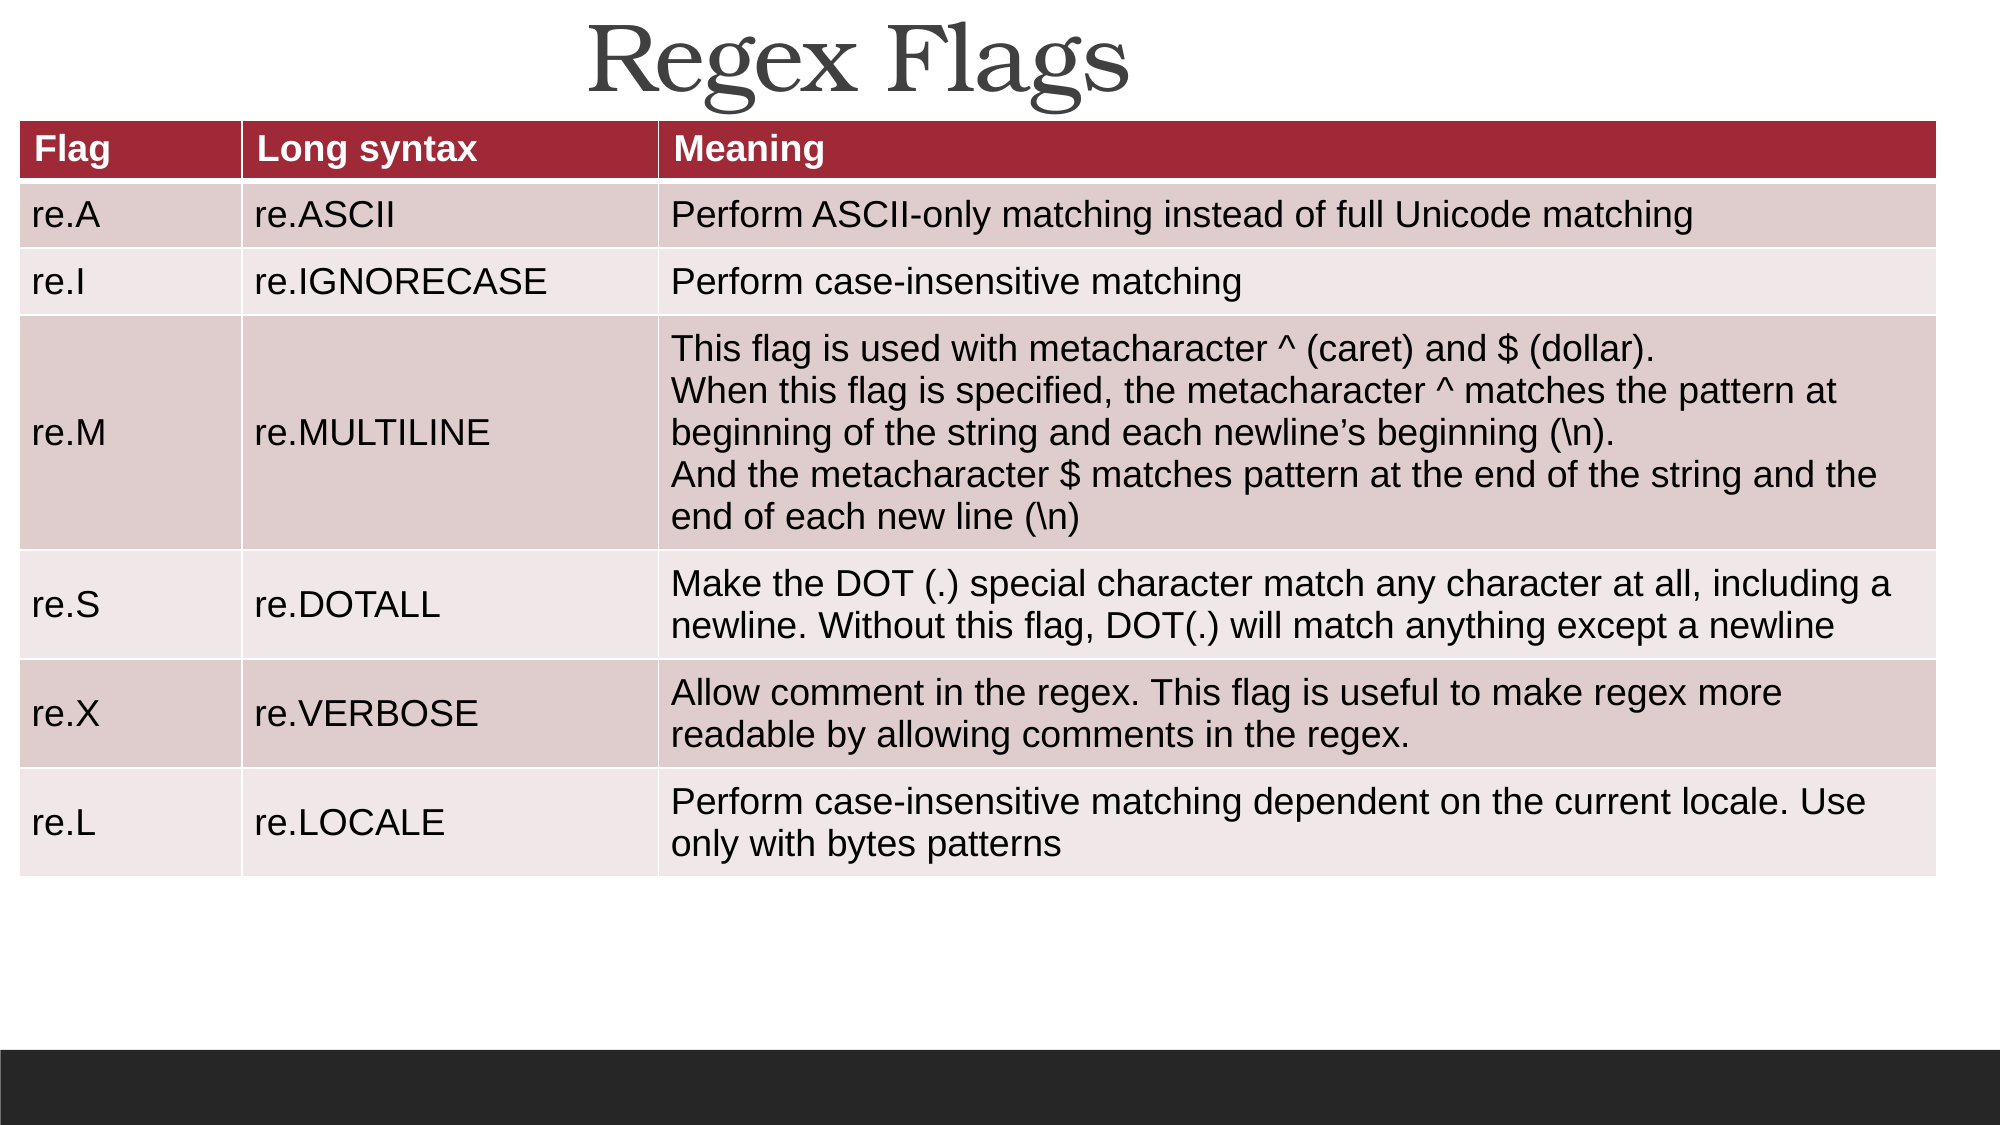

# Regex Flags
| Flag | Long syntax | Meaning |
| --- | --- | --- |
| re.A | re.ASCII | Perform ASCII-only matching instead of full Unicode matching |
| re.I | re.IGNORECASE | Perform case-insensitive matching |
| re.M | re.MULTILINE | This flag is used with metacharacter ^ (caret) and $ (dollar). When this flag is specified, the metacharacter ^ matches the pattern at beginning of the string and each newline’s beginning (\n). And the metacharacter $ matches pattern at the end of the string and the end of each new line (\n) |
| re.S | re.DOTALL | Make the DOT (.) special character match any character at all, including a newline. Without this flag, DOT(.) will match anything except a newline |
| re.X | re.VERBOSE | Allow comment in the regex. This flag is useful to make regex more readable by allowing comments in the regex. |
| re.L | re.LOCALE | Perform case-insensitive matching dependent on the current locale. Use only with bytes patterns |